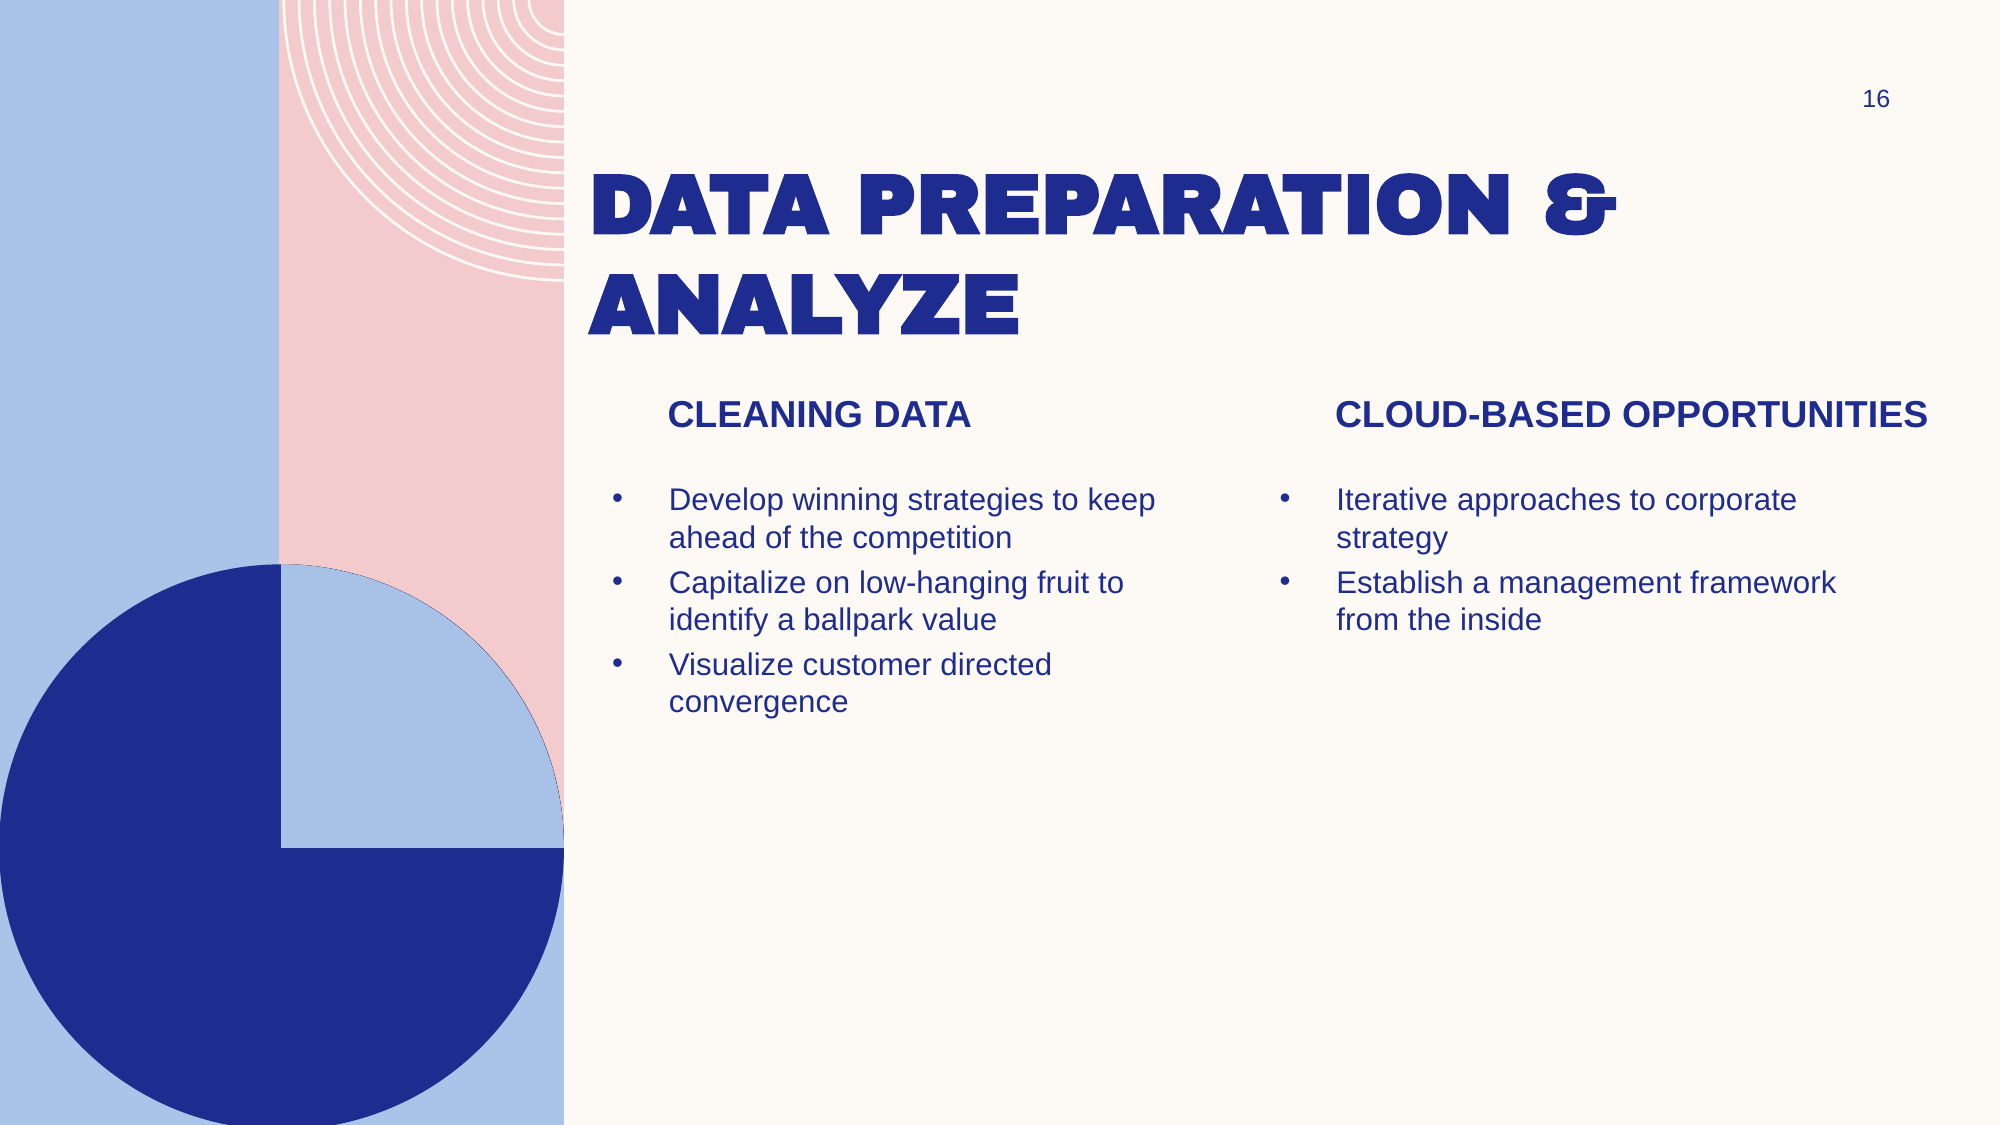

16
# Data preparation & analyze
Cleaning data
CLOUD-BASED OPPORTUNITIES
Develop winning strategies to keep ahead of the competition
Capitalize on low-hanging fruit to identify a ballpark value
Visualize customer directed convergence

Iterative approaches to corporate strategy
Establish a management framework from the inside